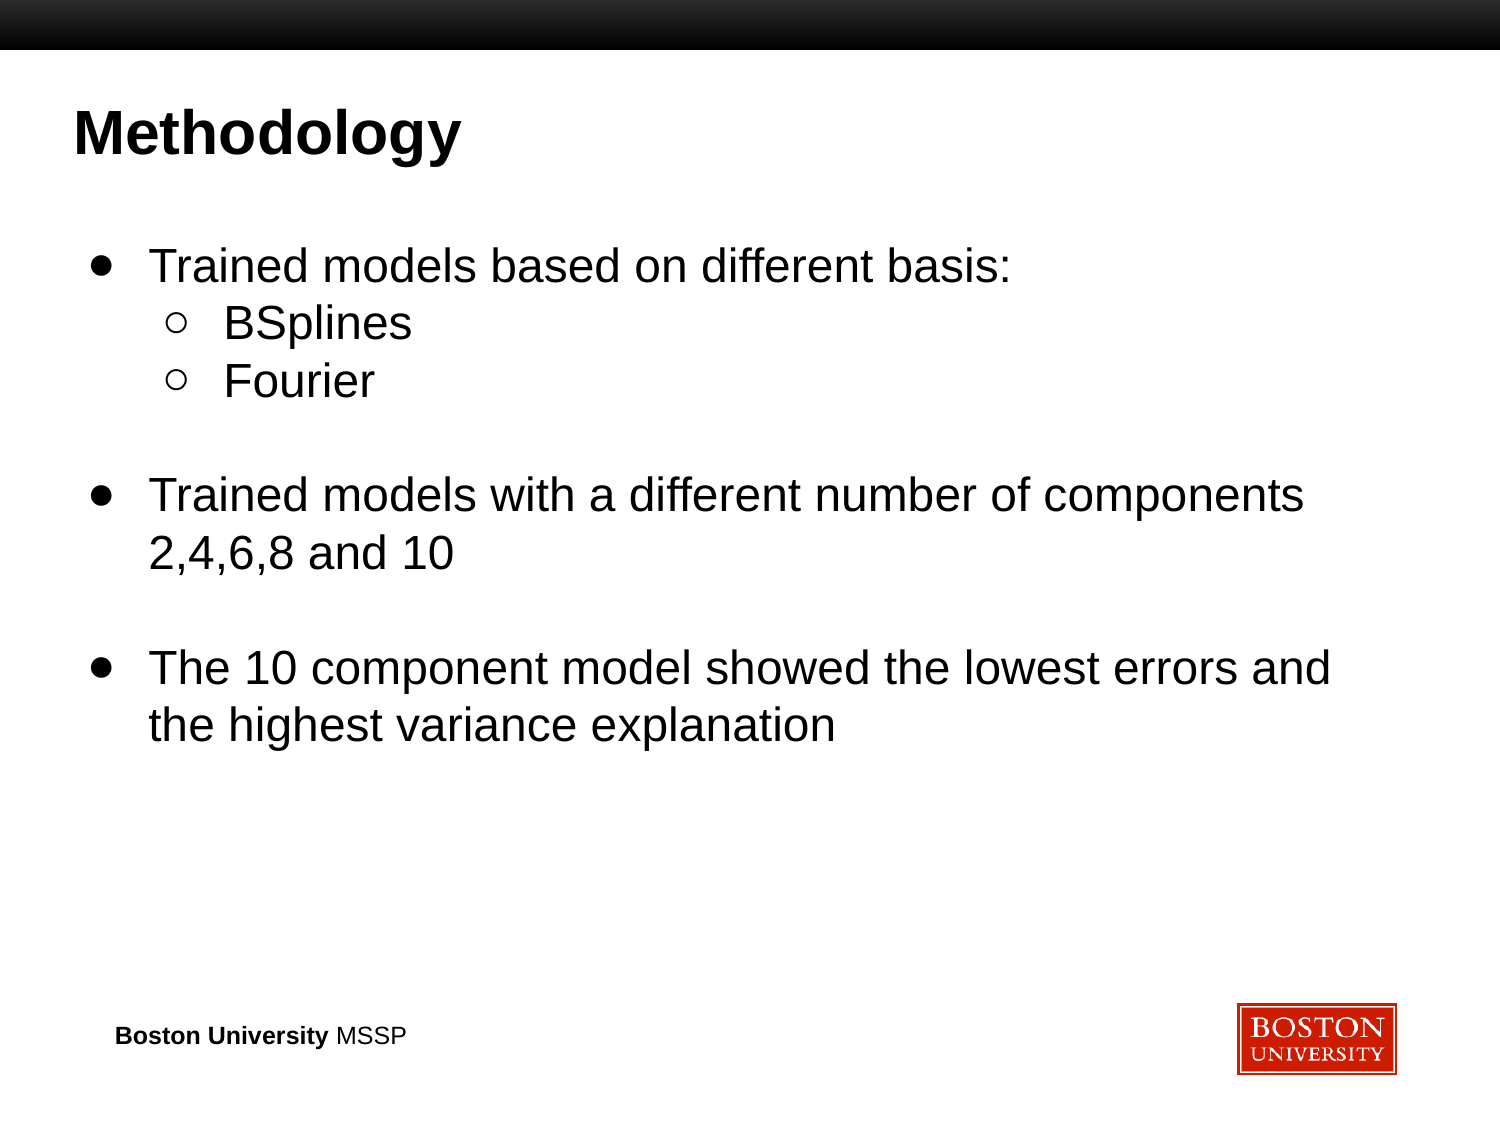

# Methodology
Trained models based on different basis:
BSplines
Fourier

Trained models with a different number of components 2,4,6,8 and 10

The 10 component model showed the lowest errors and the highest variance explanation